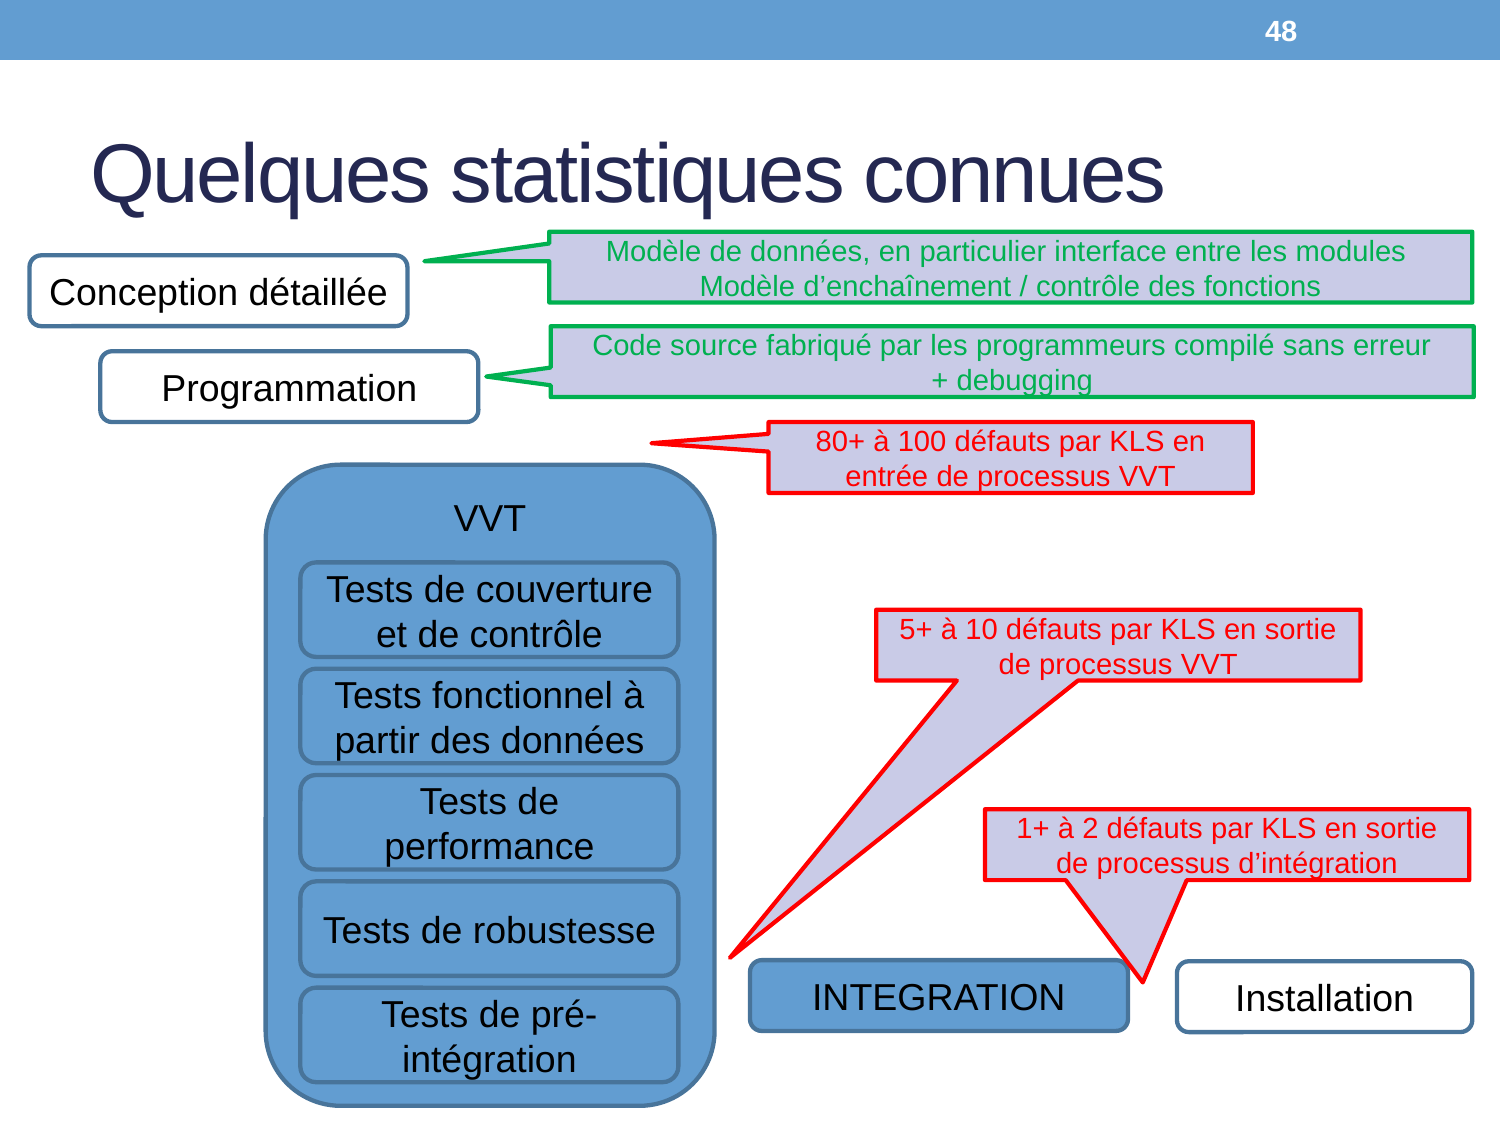

48
# Quelques statistiques connues
Modèle de données, en particulier interface entre les modules
Modèle d’enchaînement / contrôle des fonctions
Conception détaillée
Code source fabriqué par les programmeurs compilé sans erreur
+ debugging
Programmation
80+ à 100 défauts par KLS en entrée de processus VVT
VVT
Tests de couverture et de contrôle
5+ à 10 défauts par KLS en sortie de processus VVT
Tests fonctionnel à partir des données
Tests de performance
1+ à 2 défauts par KLS en sortie de processus d’intégration
Tests de robustesse
INTEGRATION
Installation
Tests de pré-intégration